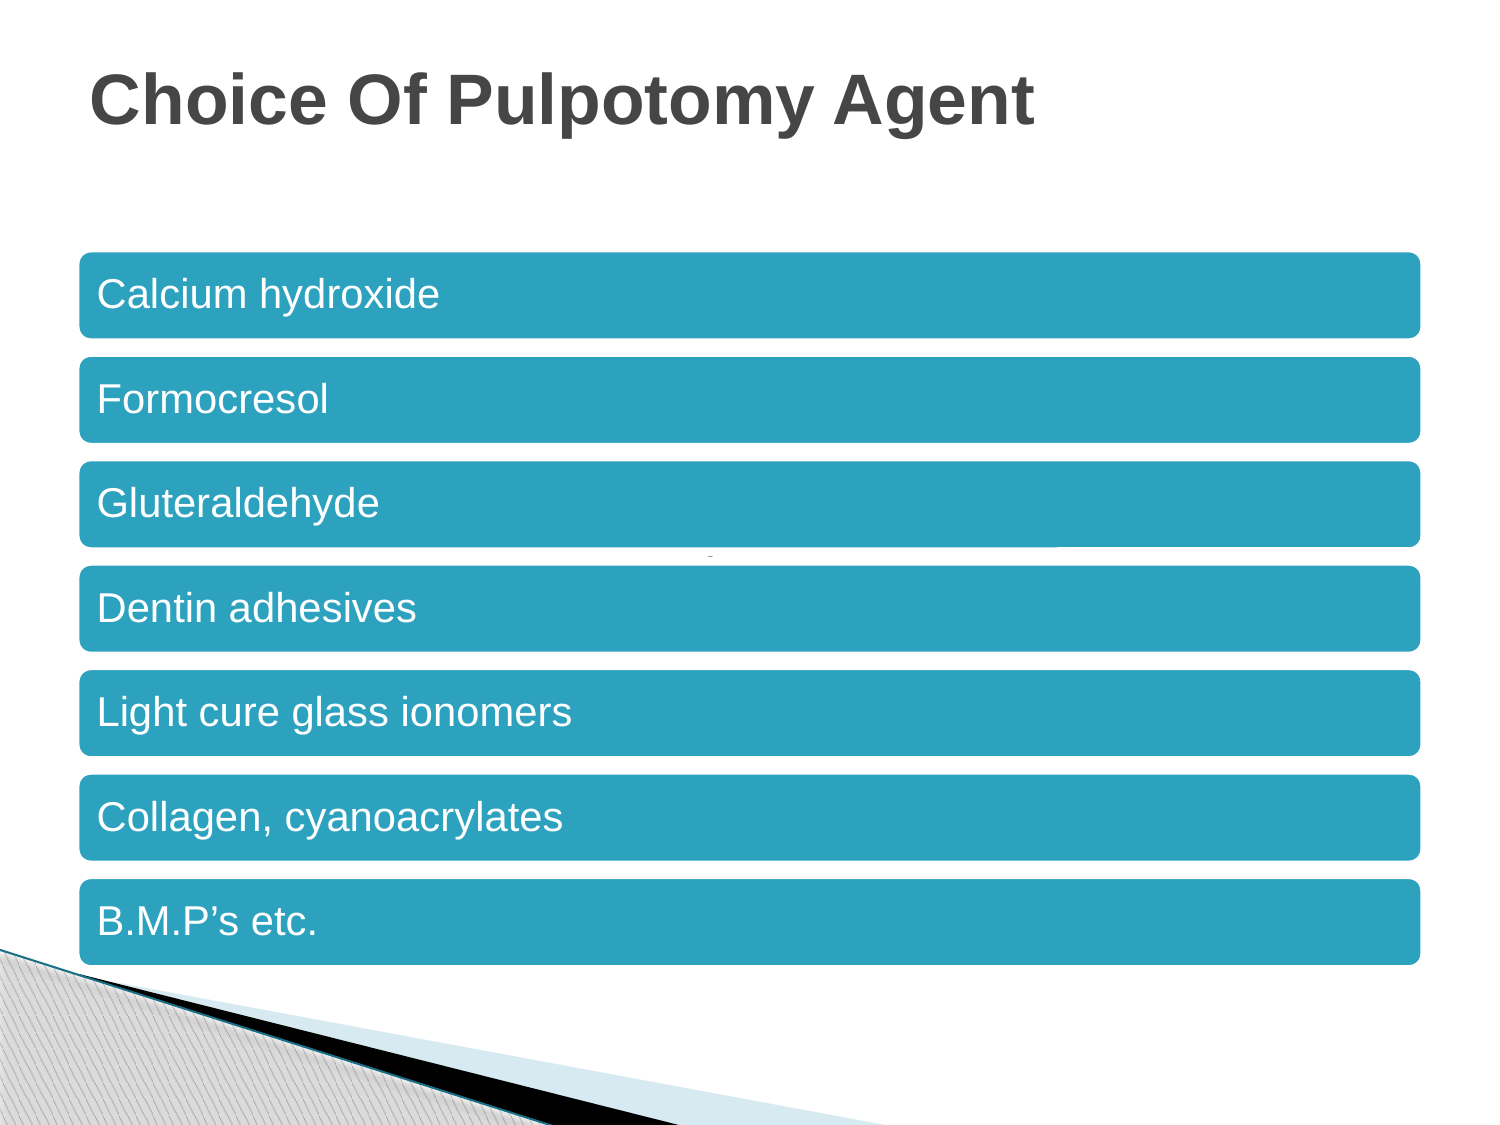

# Choice Of Pulpotomy Agent
Calcium hydroxide
Formocresol
Gluteraldehyde
Dentin adhesives
Light cure glass ionomers
Collagen, cyanoacrylates
B.M.P’s etc.